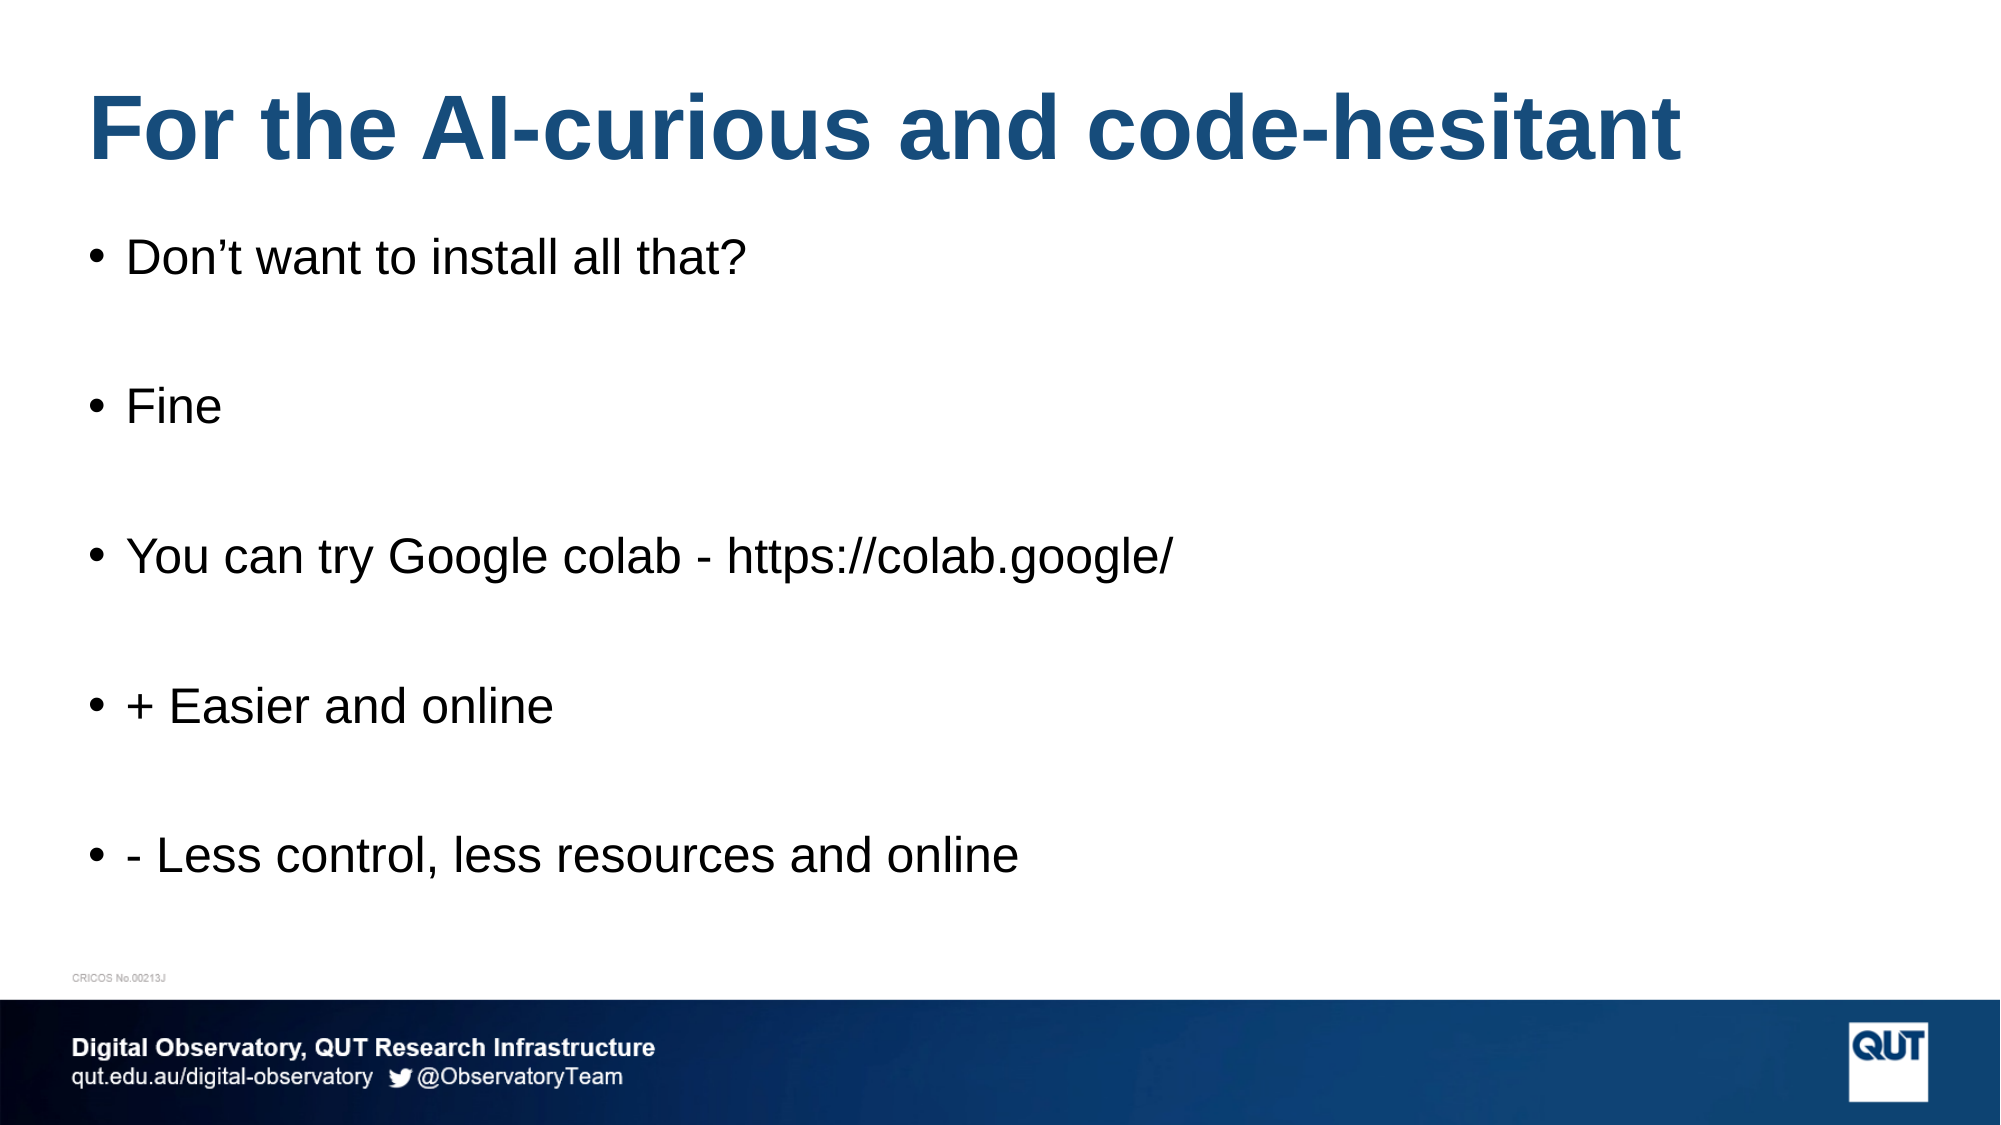

# For the AI-curious and code-hesitant
Don’t want to install all that?

Fine

You can try Google colab - https://colab.google/

+ Easier and online

- Less control, less resources and online